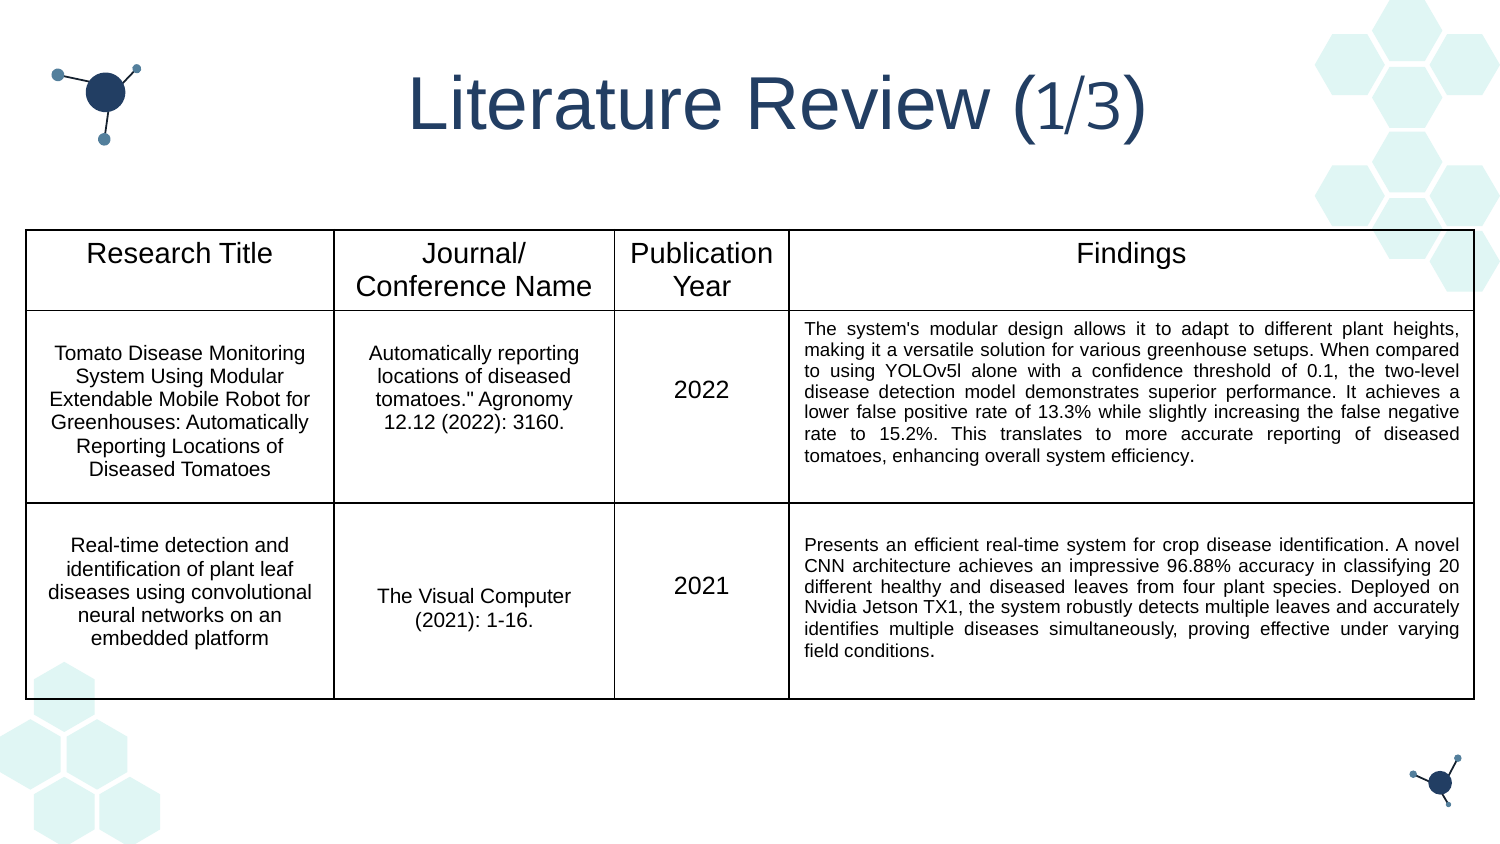

# Literature Review (1/3)

| Research Title | Journal/Conference Name | Publication Year | Findings |
| --- | --- | --- | --- |
| Tomato Disease Monitoring System Using Modular Extendable Mobile Robot for Greenhouses: Automatically Reporting Locations of Diseased Tomatoes | Automatically reporting locations of diseased tomatoes." Agronomy 12.12 (2022): 3160. | 2022 | The system's modular design allows it to adapt to different plant heights, making it a versatile solution for various greenhouse setups. When compared to using YOLOv5l alone with a confidence threshold of 0.1, the two-level disease detection model demonstrates superior performance. It achieves a lower false positive rate of 13.3% while slightly increasing the false negative rate to 15.2%. This translates to more accurate reporting of diseased tomatoes, enhancing overall system efficiency. |
| Real-time detection and identification of plant leaf diseases using convolutional neural networks on an embedded platform | The Visual Computer (2021): 1-16. | 2021 | Presents an efficient real-time system for crop disease identification. A novel CNN architecture achieves an impressive 96.88% accuracy in classifying 20 different healthy and diseased leaves from four plant species. Deployed on Nvidia Jetson TX1, the system robustly detects multiple leaves and accurately identifies multiple diseases simultaneously, proving effective under varying field conditions. |